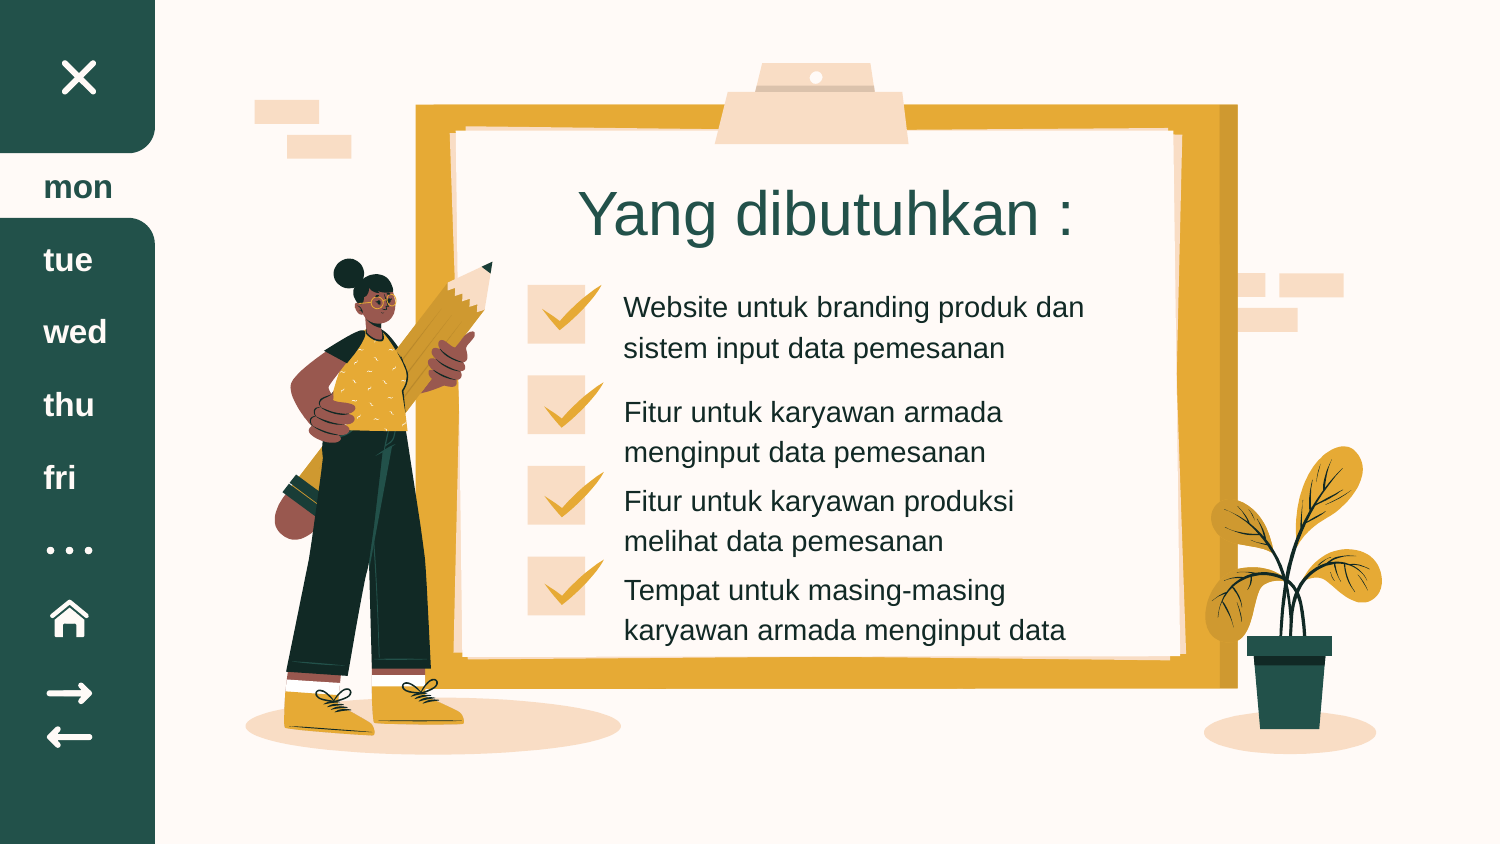

mon
# Yang dibutuhkan :
tue

Website untuk branding produk dan sistem input data pemesanan

wed
thu
Fitur untuk karyawan armada menginput data pemesanan

fri

Fitur untuk karyawan produksi melihat data pemesanan

Tempat untuk masing-masing karyawan armada menginput data